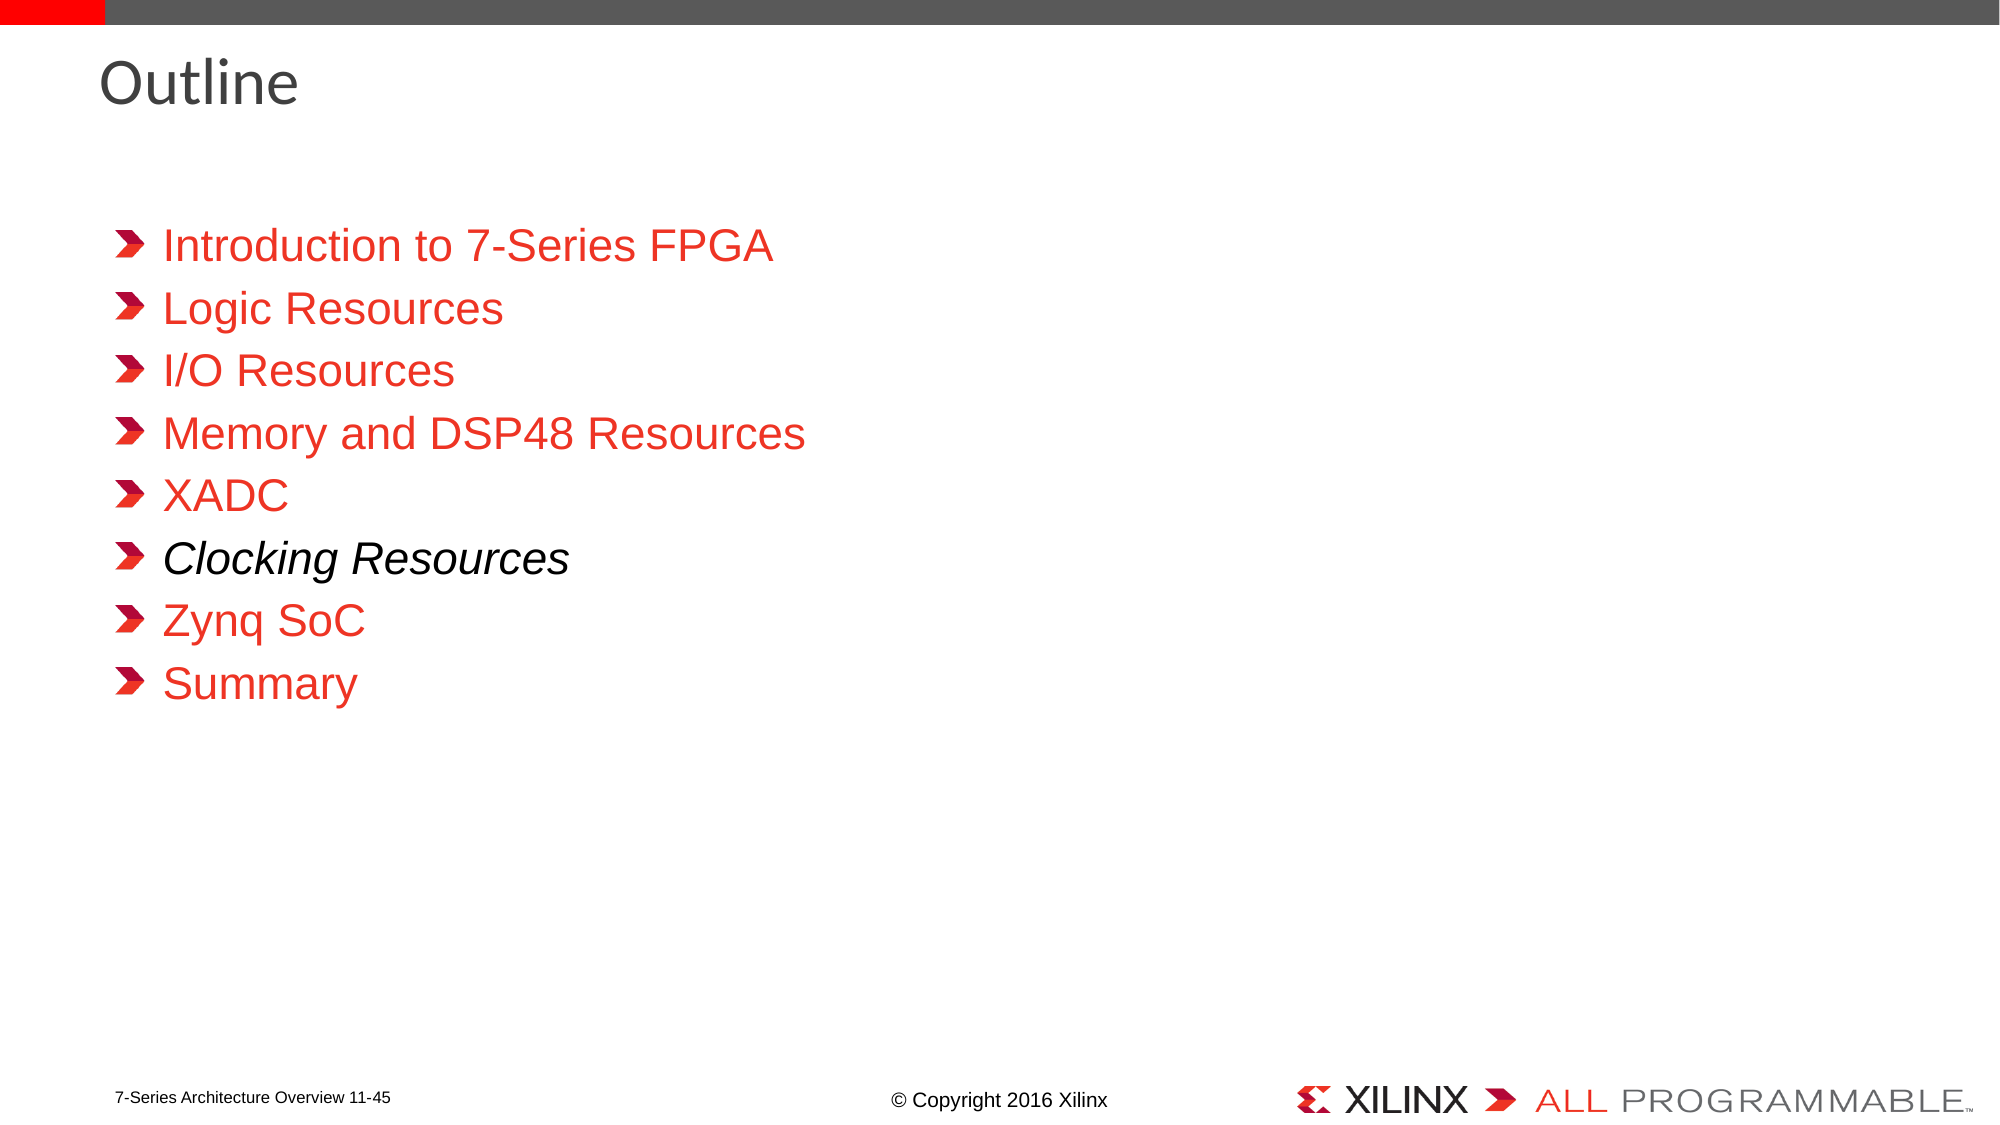

# Outline
Introduction to 7-Series FPGA
Logic Resources
I/O Resources
Memory and DSP48 Resources
XADC
Clocking Resources
Zynq SoC
Summary
7-Series Architecture Overview 11-45
© Copyright 2016 Xilinx